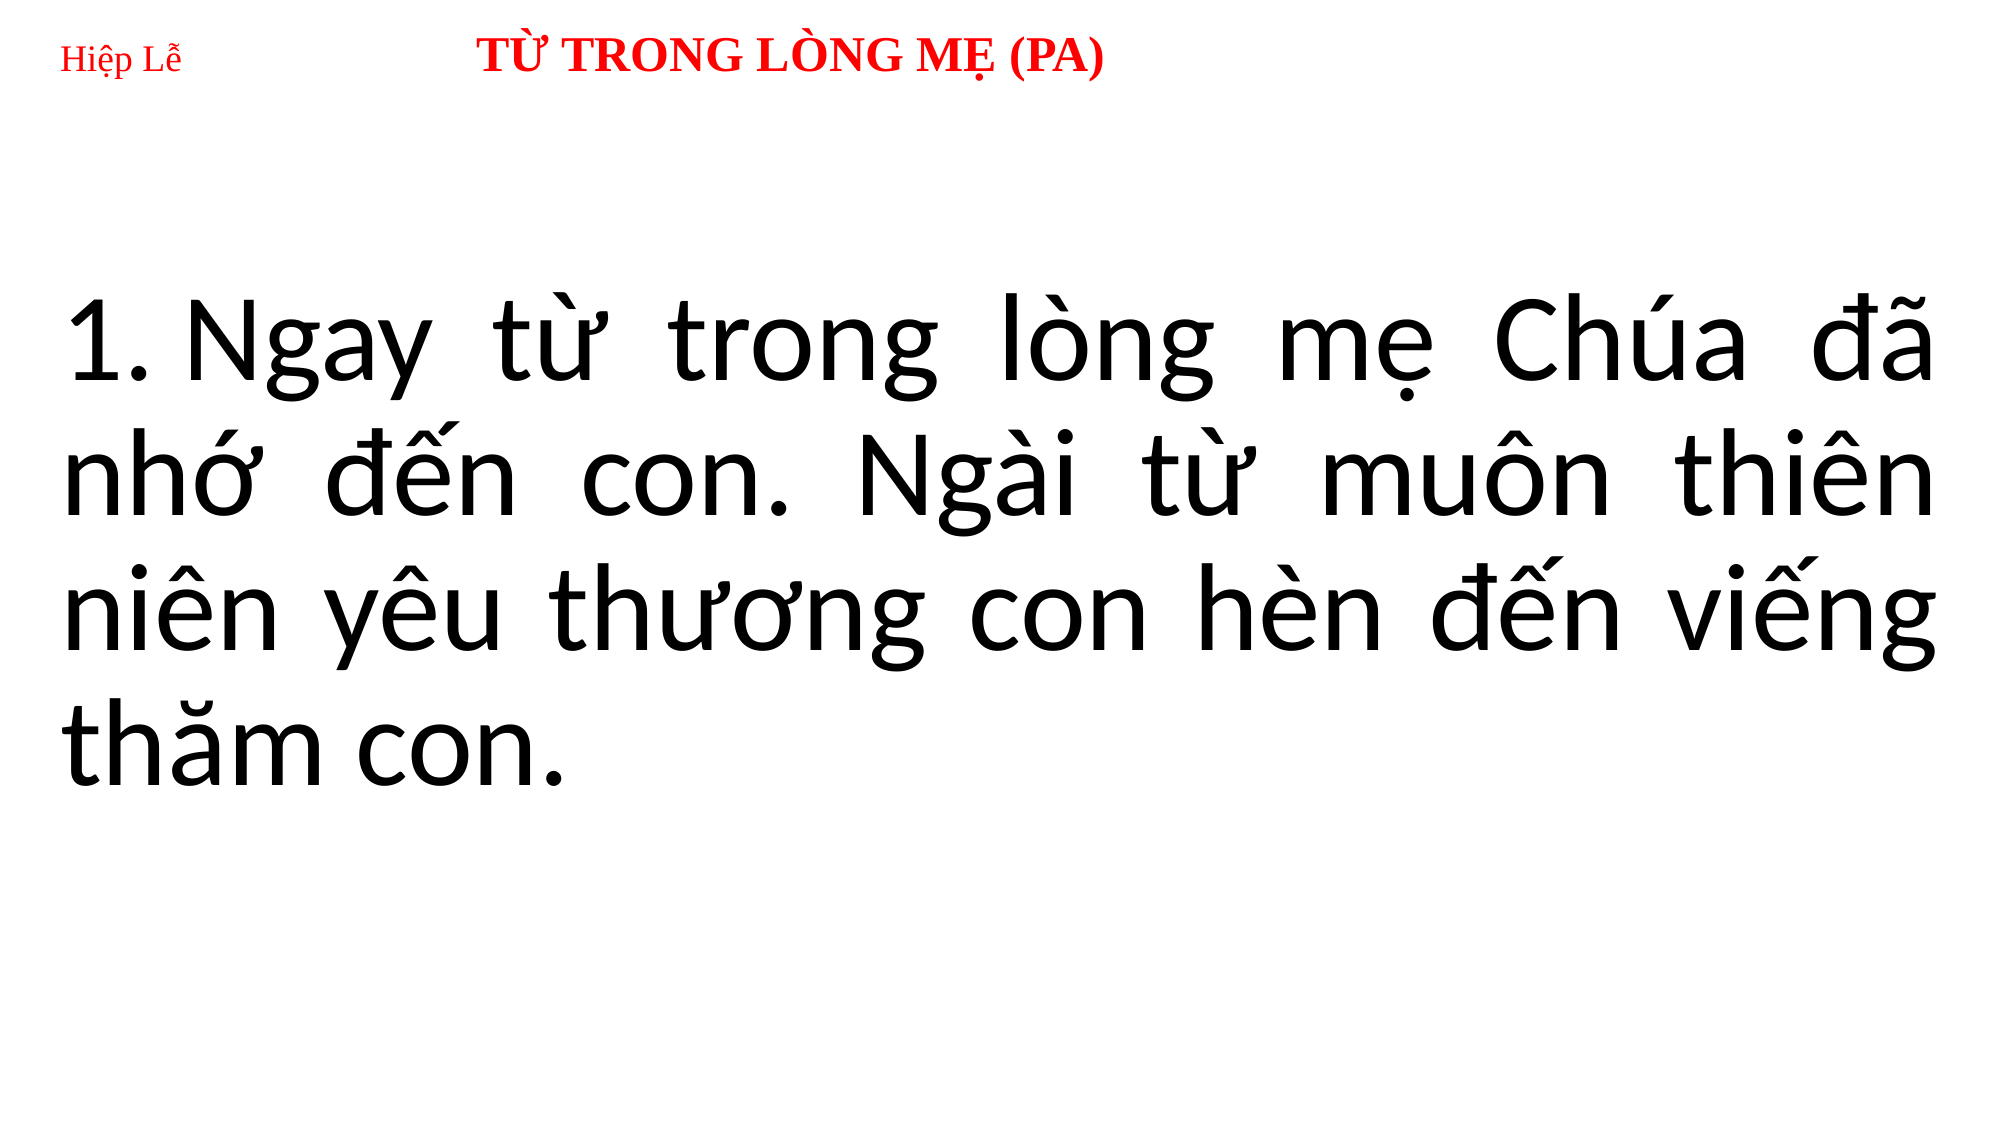

# Hiệp Lễ                               TỪ TRONG LÒNG MẸ (PA)
1. Ngay từ trong lòng mẹ Chúa đã nhớ đến con. Ngài từ muôn thiên niên yêu thương con hèn đến viếng thăm con.